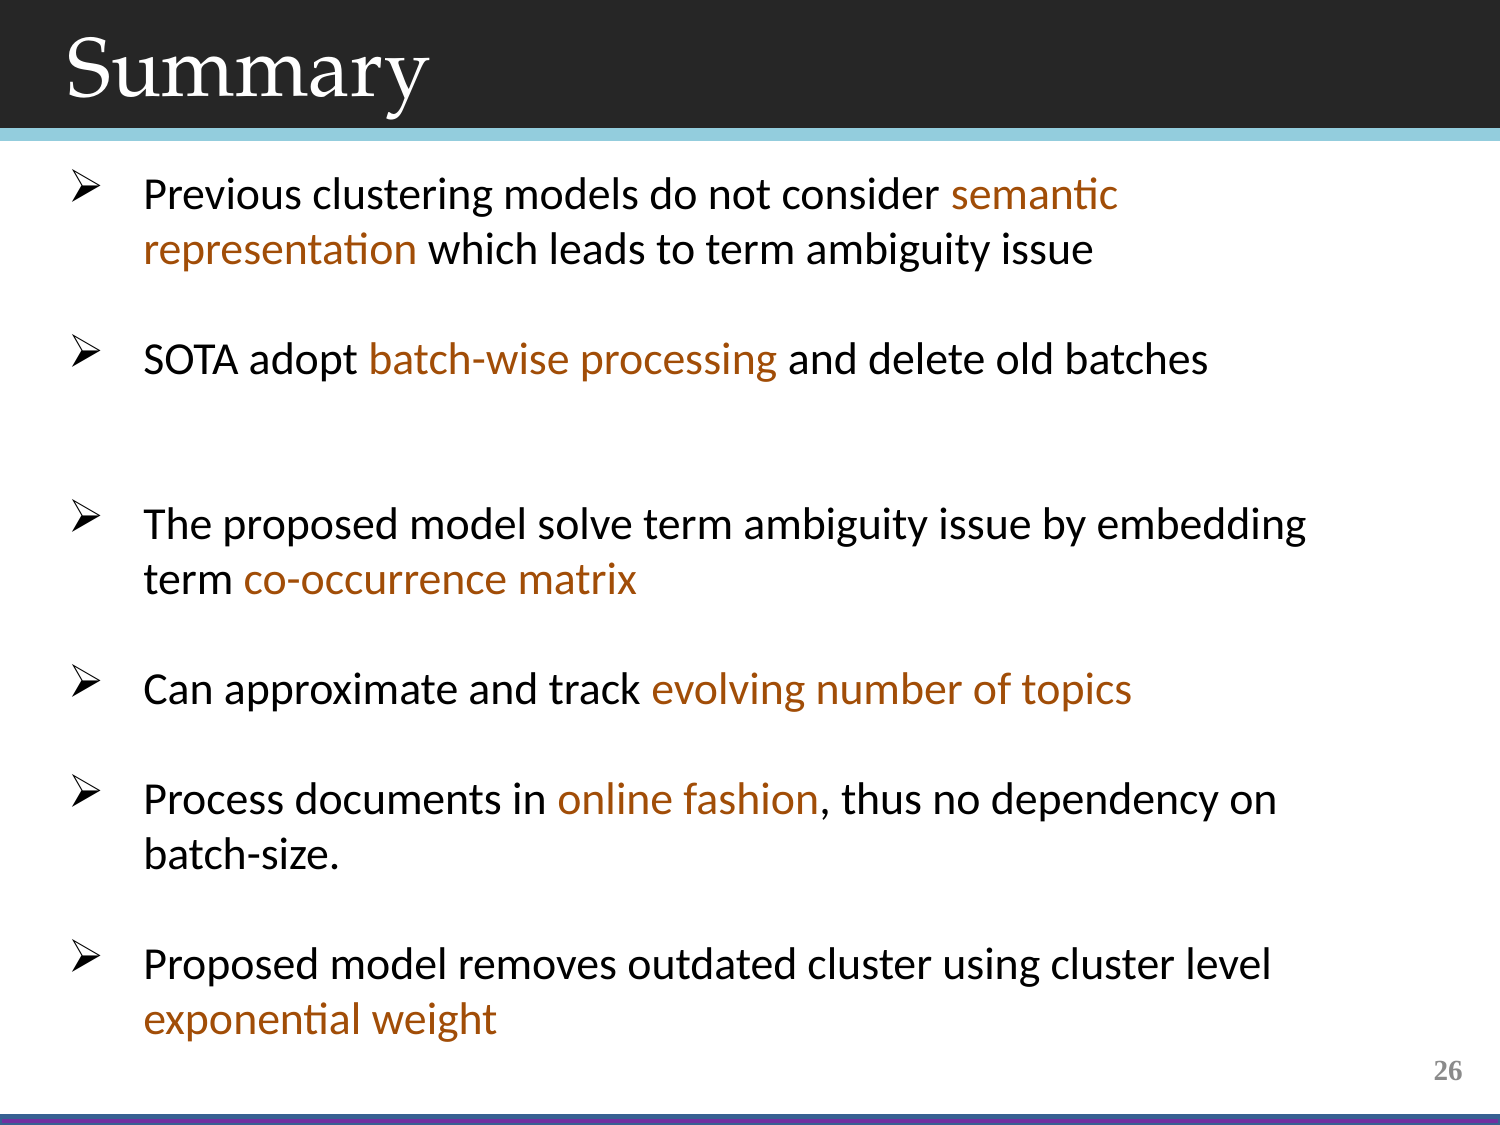

Summary
Previous clustering models do not consider semantic representation which leads to term ambiguity issue

SOTA adopt batch-wise processing and delete old batches

The proposed model solve term ambiguity issue by embedding term co-occurrence matrix

Can approximate and track evolving number of topics

Process documents in online fashion, thus no dependency on batch-size.

Proposed model removes outdated cluster using cluster level exponential weight

26